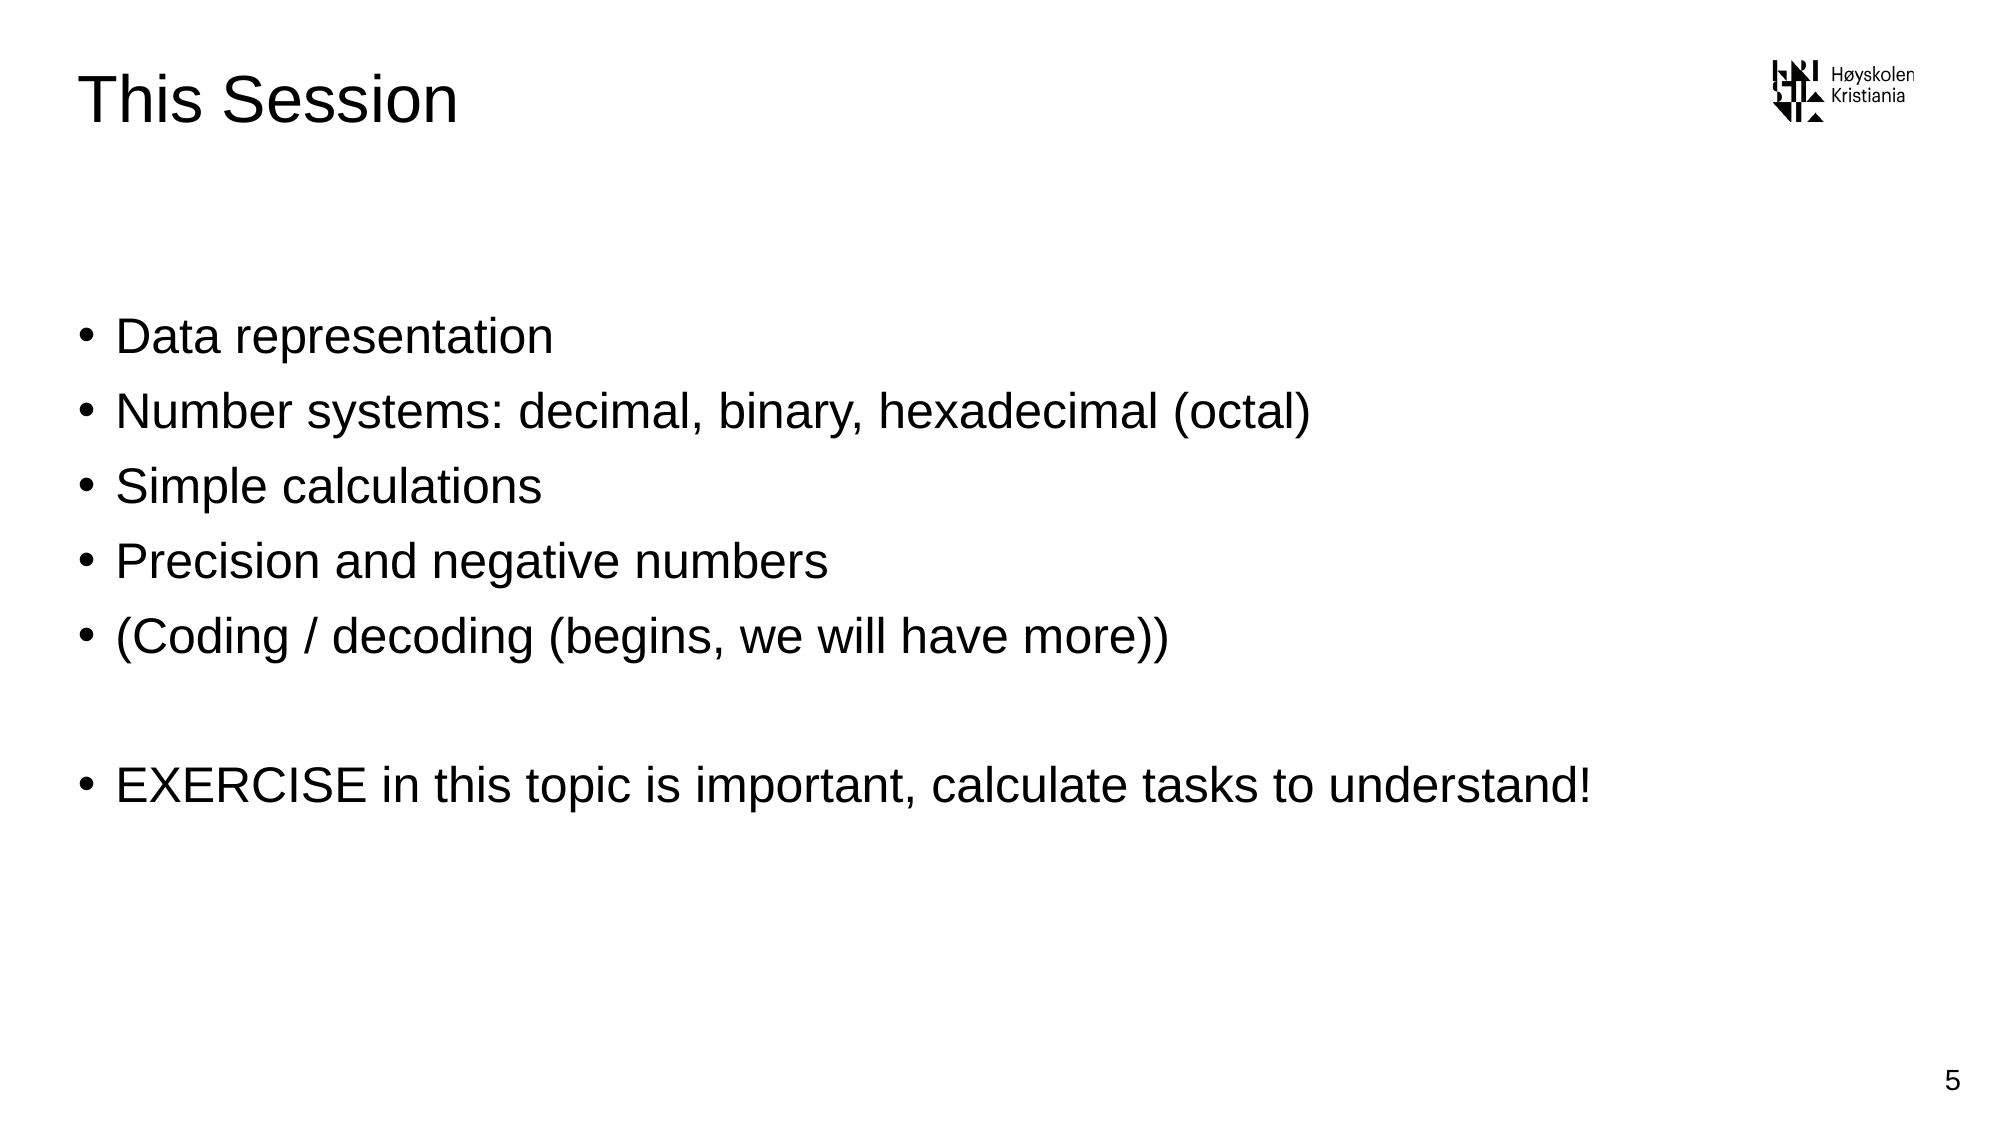

# This Session
Data representation
Number systems: decimal, binary, hexadecimal (octal)
Simple calculations
Precision and negative numbers
(Coding / decoding (begins, we will have more))

EXERCISE in this topic is important, calculate tasks to understand!